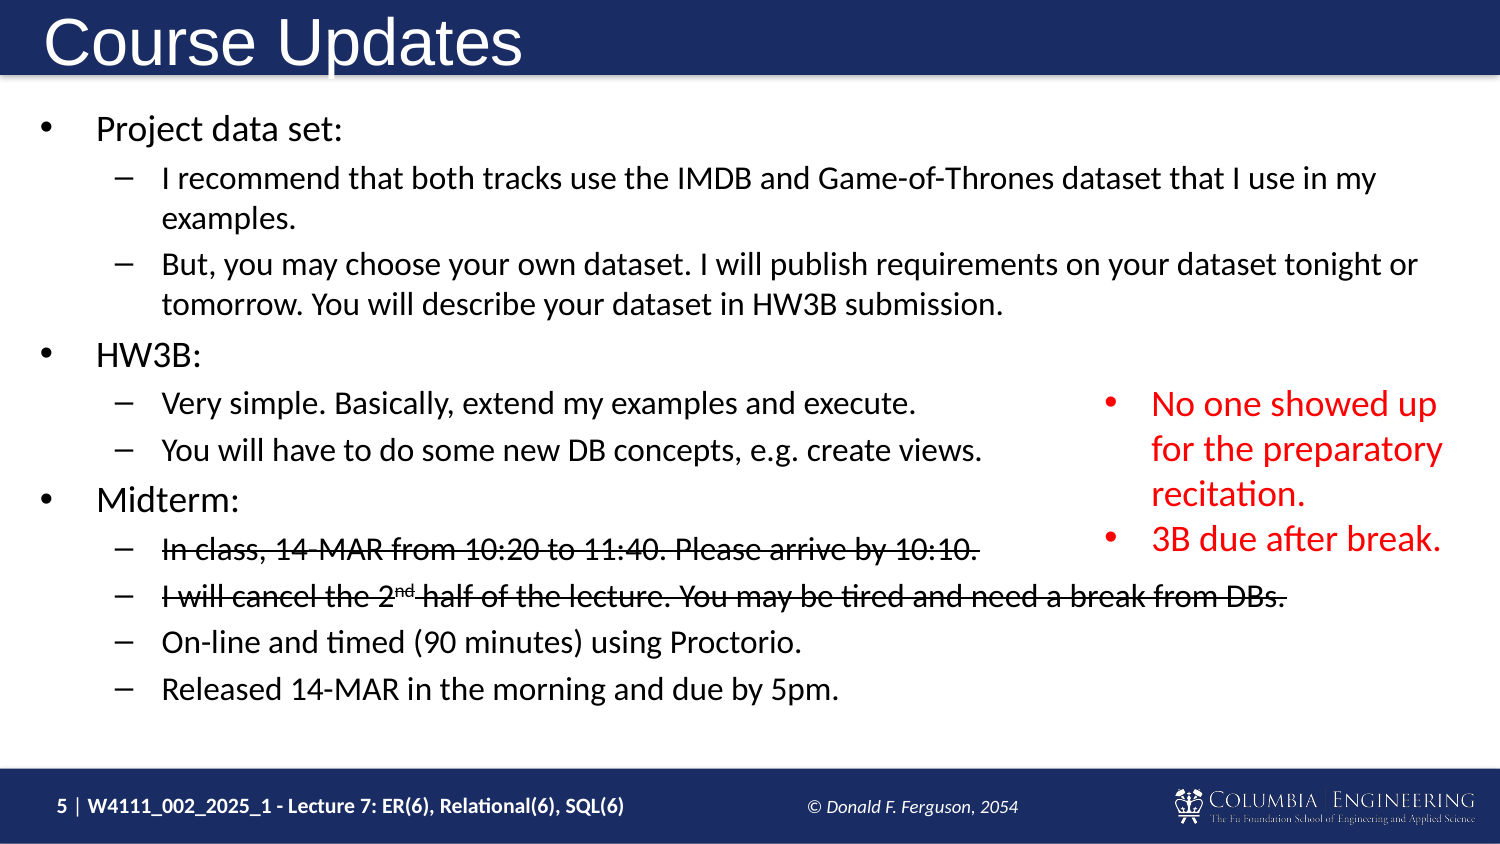

# Course Updates
Project data set:
I recommend that both tracks use the IMDB and Game-of-Thrones dataset that I use in my examples.
But, you may choose your own dataset. I will publish requirements on your dataset tonight or tomorrow. You will describe your dataset in HW3B submission.
HW3B:
Very simple. Basically, extend my examples and execute.
You will have to do some new DB concepts, e.g. create views.
Midterm:
In class, 14-MAR from 10:20 to 11:40. Please arrive by 10:10.
I will cancel the 2nd half of the lecture. You may be tired and need a break from DBs.
On-line and timed (90 minutes) using Proctorio.
Released 14-MAR in the morning and due by 5pm.
No one showed up
for the preparatory
recitation.
3B due after break.